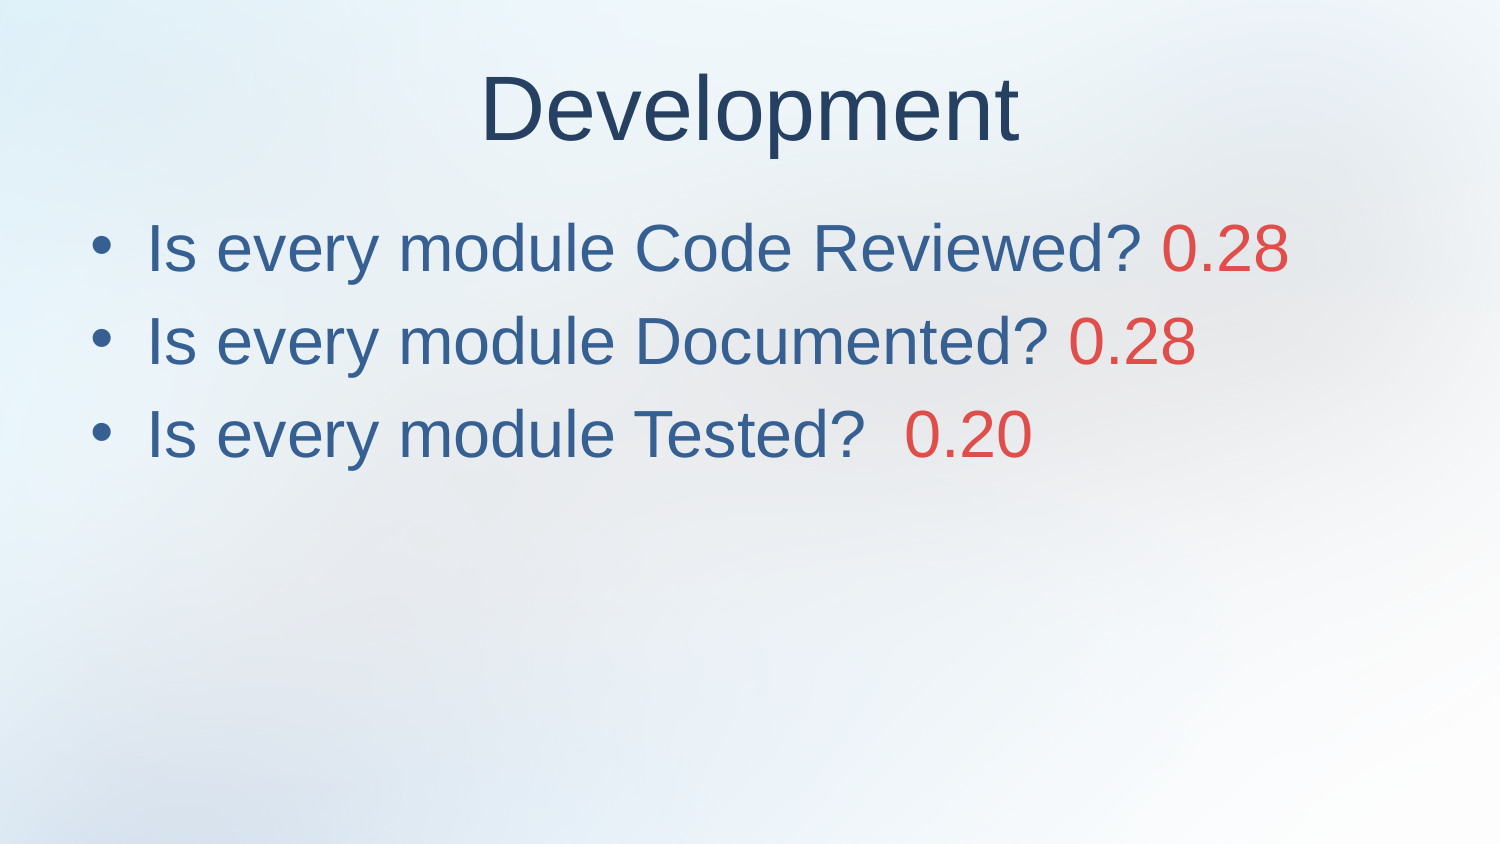

# Development
Is every module Code Reviewed? 0.28
Is every module Documented? 0.28
Is every module Tested?  0.20